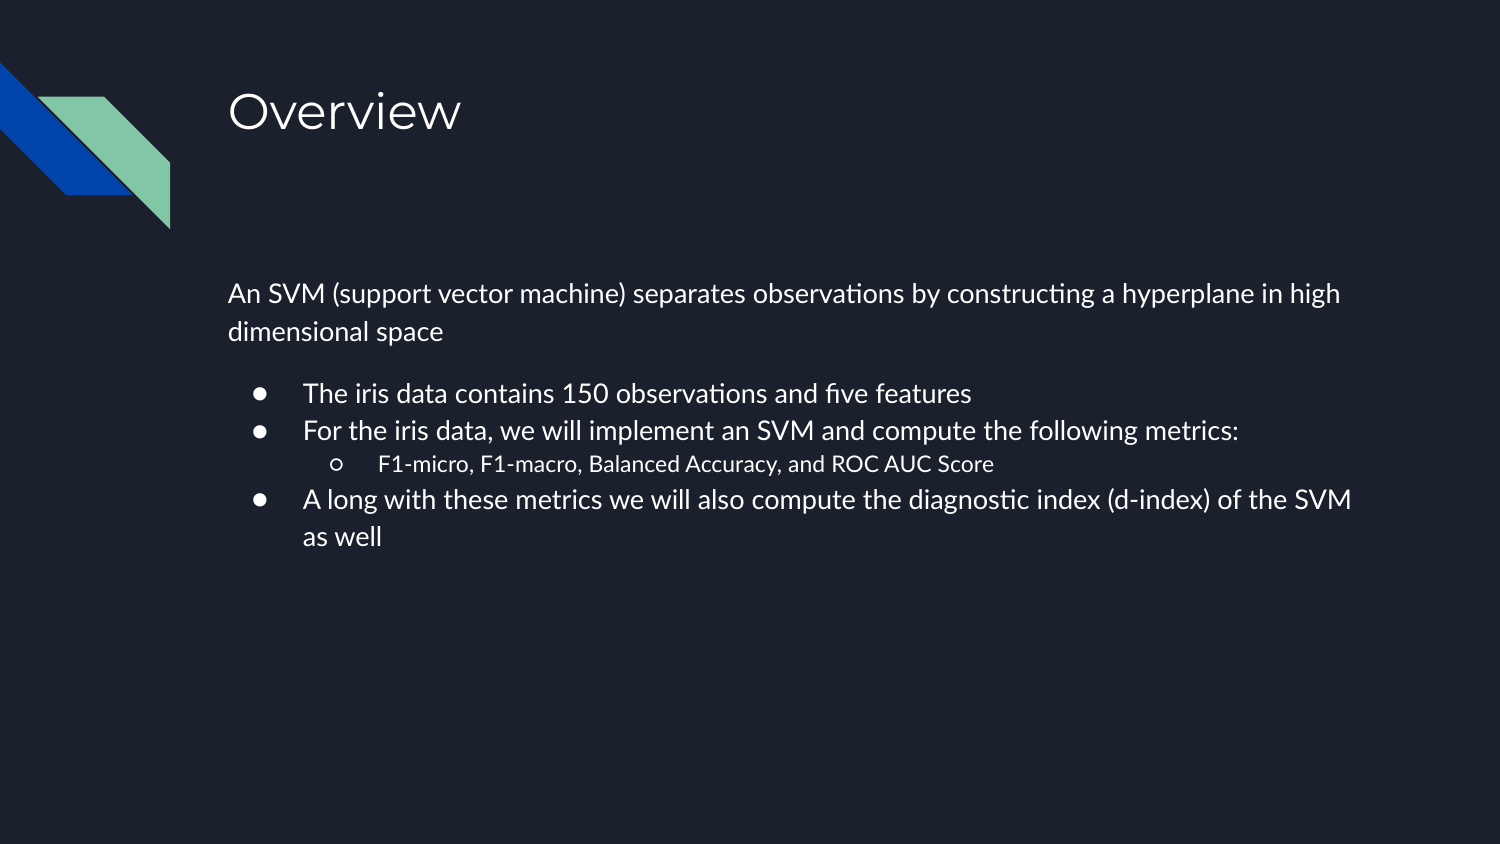

# Overview
An SVM (support vector machine) separates observations by constructing a hyperplane in high dimensional space
The iris data contains 150 observations and five features
For the iris data, we will implement an SVM and compute the following metrics:
F1-micro, F1-macro, Balanced Accuracy, and ROC AUC Score
A long with these metrics we will also compute the diagnostic index (d-index) of the SVM as well